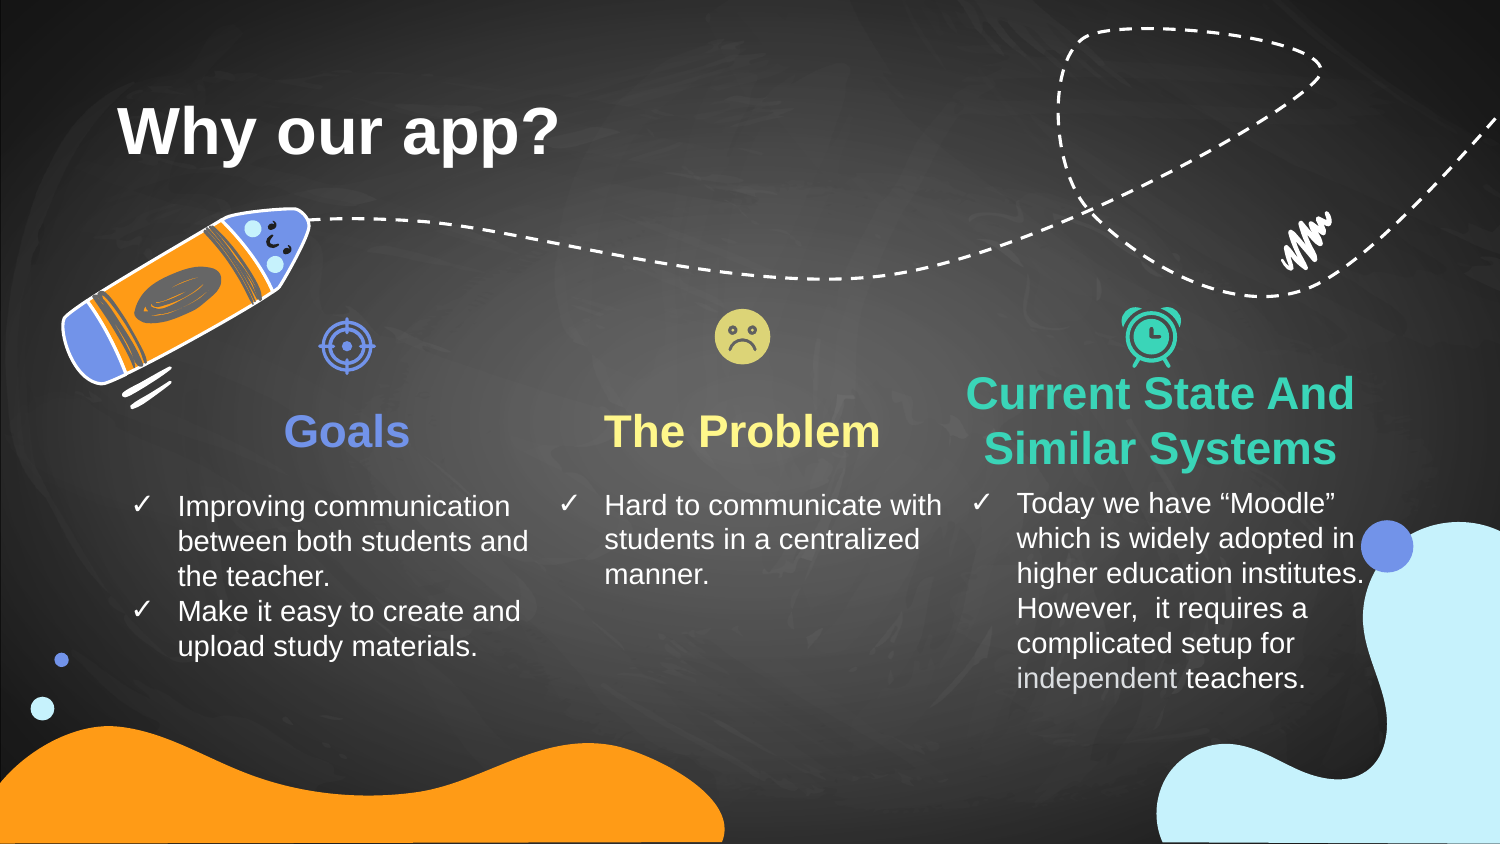

Why our app?

Current State And Similar Systems
# Goals
The Problem
Improving communication between both students and the teacher.
Make it easy to create and upload study materials.
Today we have “Moodle” which is widely adopted in higher education institutes.
However,  it requires a complicated setup for independent teachers.
Hard to communicate with students in a centralized manner.